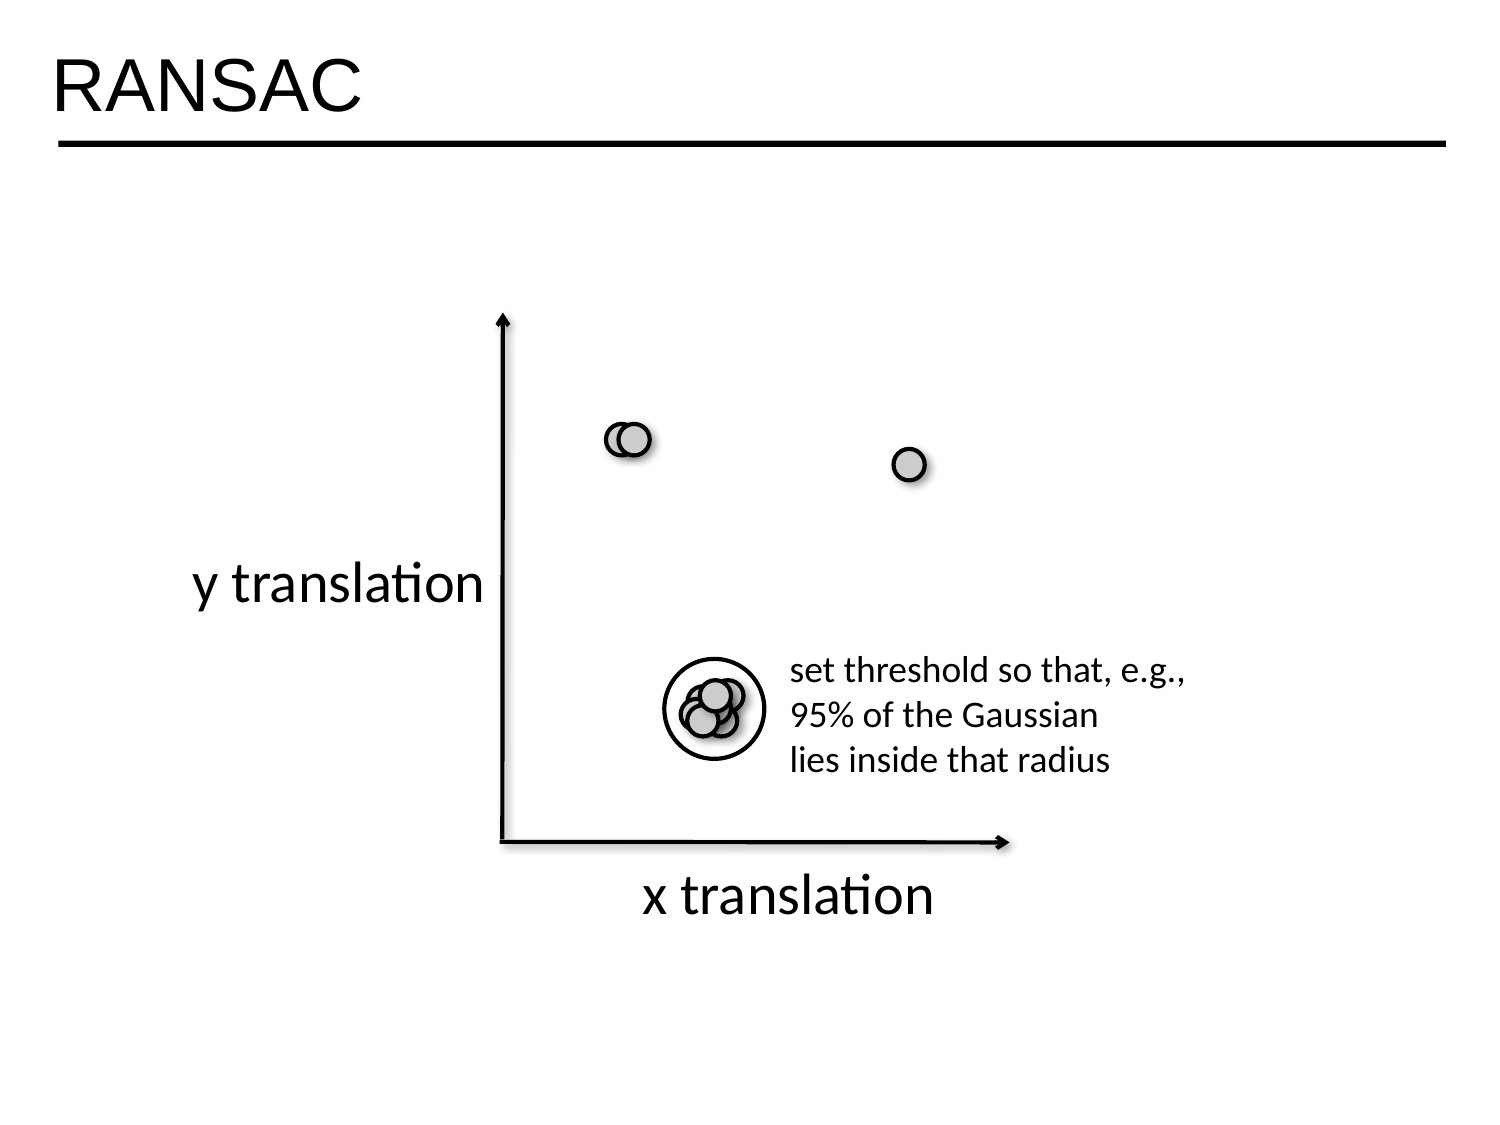

# RANSAC

y translation
set threshold so that, e.g., 95% of the Gaussian
lies inside that radius

x translation